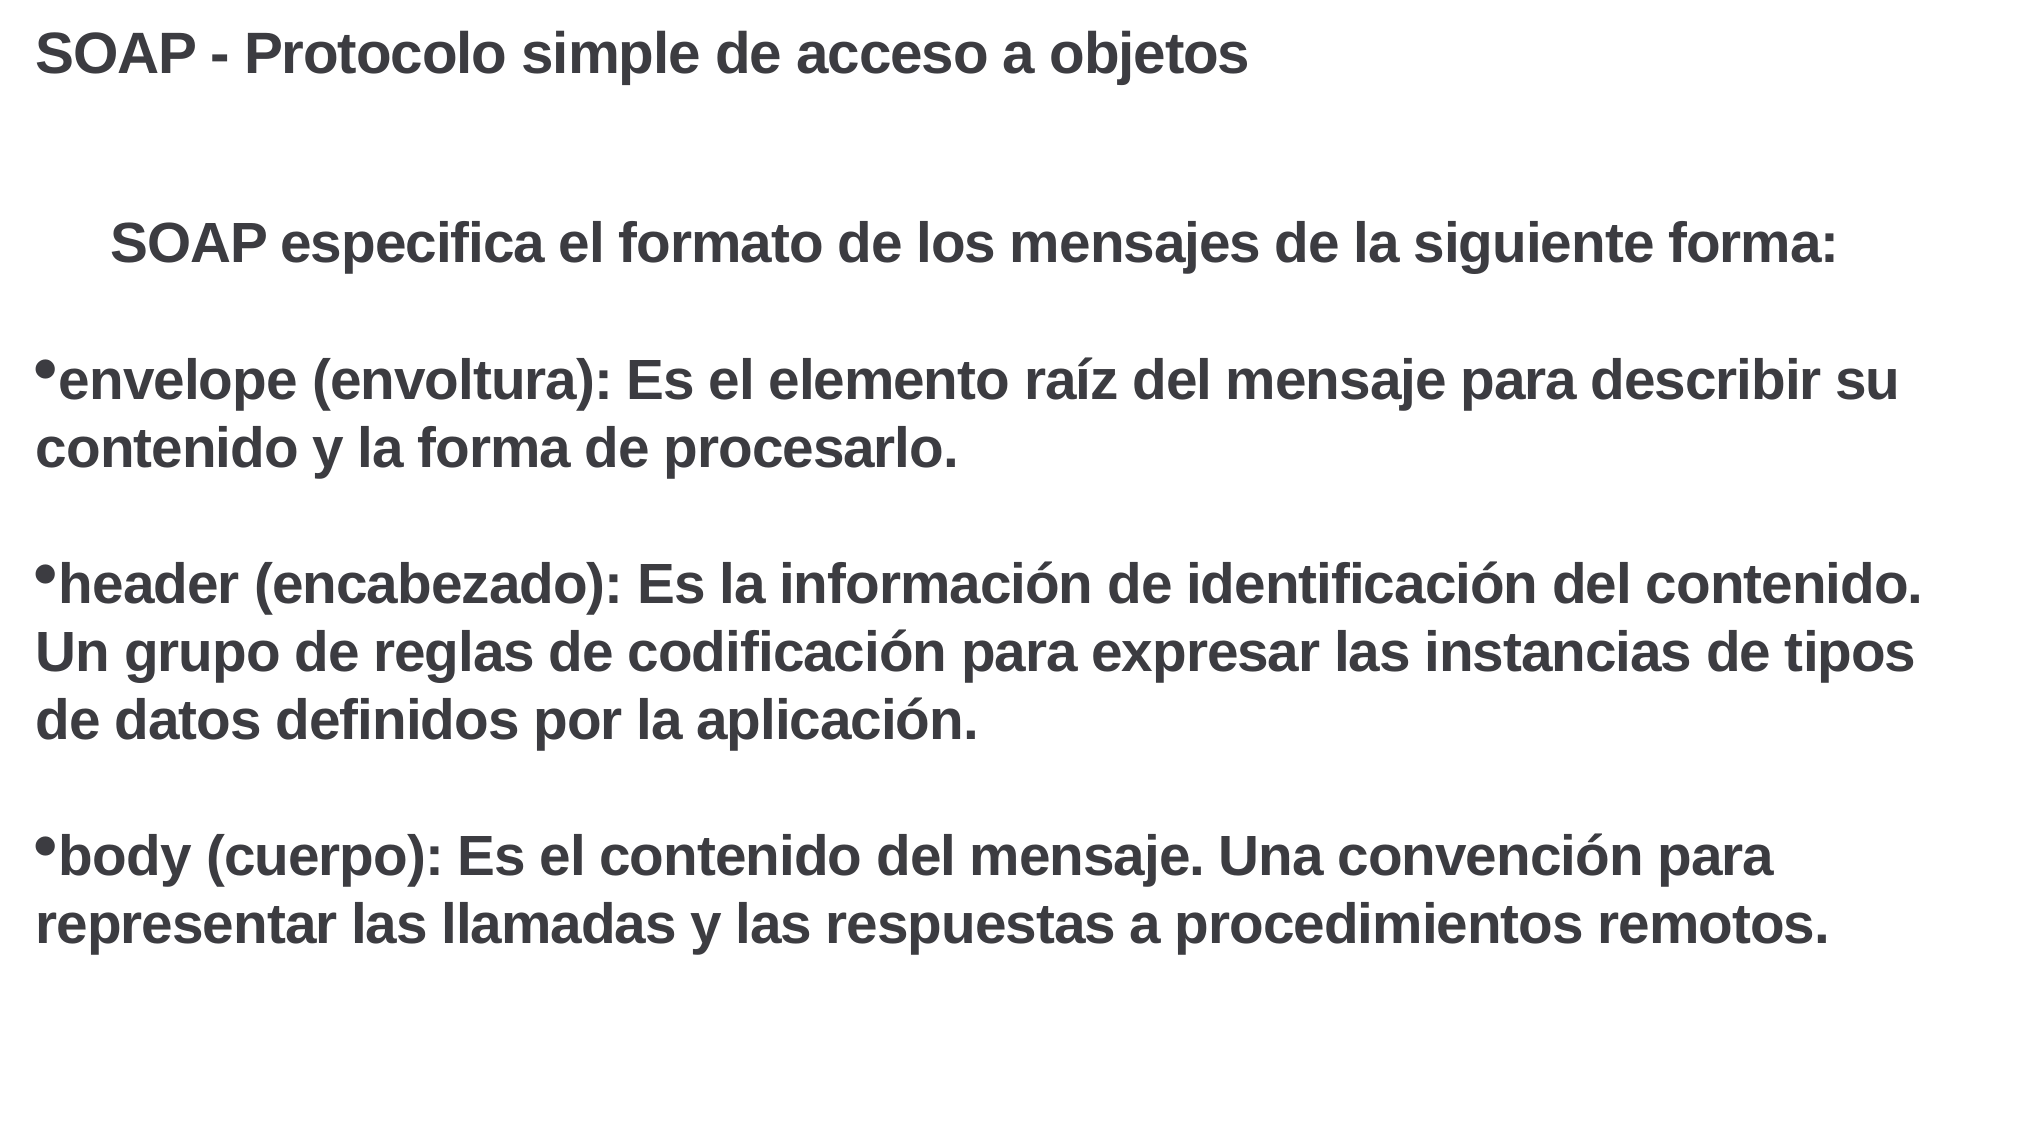

# SOAP - Protocolo simple de acceso a objetos
     SOAP especifica el formato de los mensajes de la siguiente forma:

envelope (envoltura): Es el elemento raíz del mensaje para describir su contenido y la forma de procesarlo.

header (encabezado): Es la información de identificación del contenido. Un grupo de reglas de codificación para expresar las instancias de tipos de datos definidos por la aplicación.

body (cuerpo): Es el contenido del mensaje. Una convención para representar las llamadas y las respuestas a procedimientos remotos.